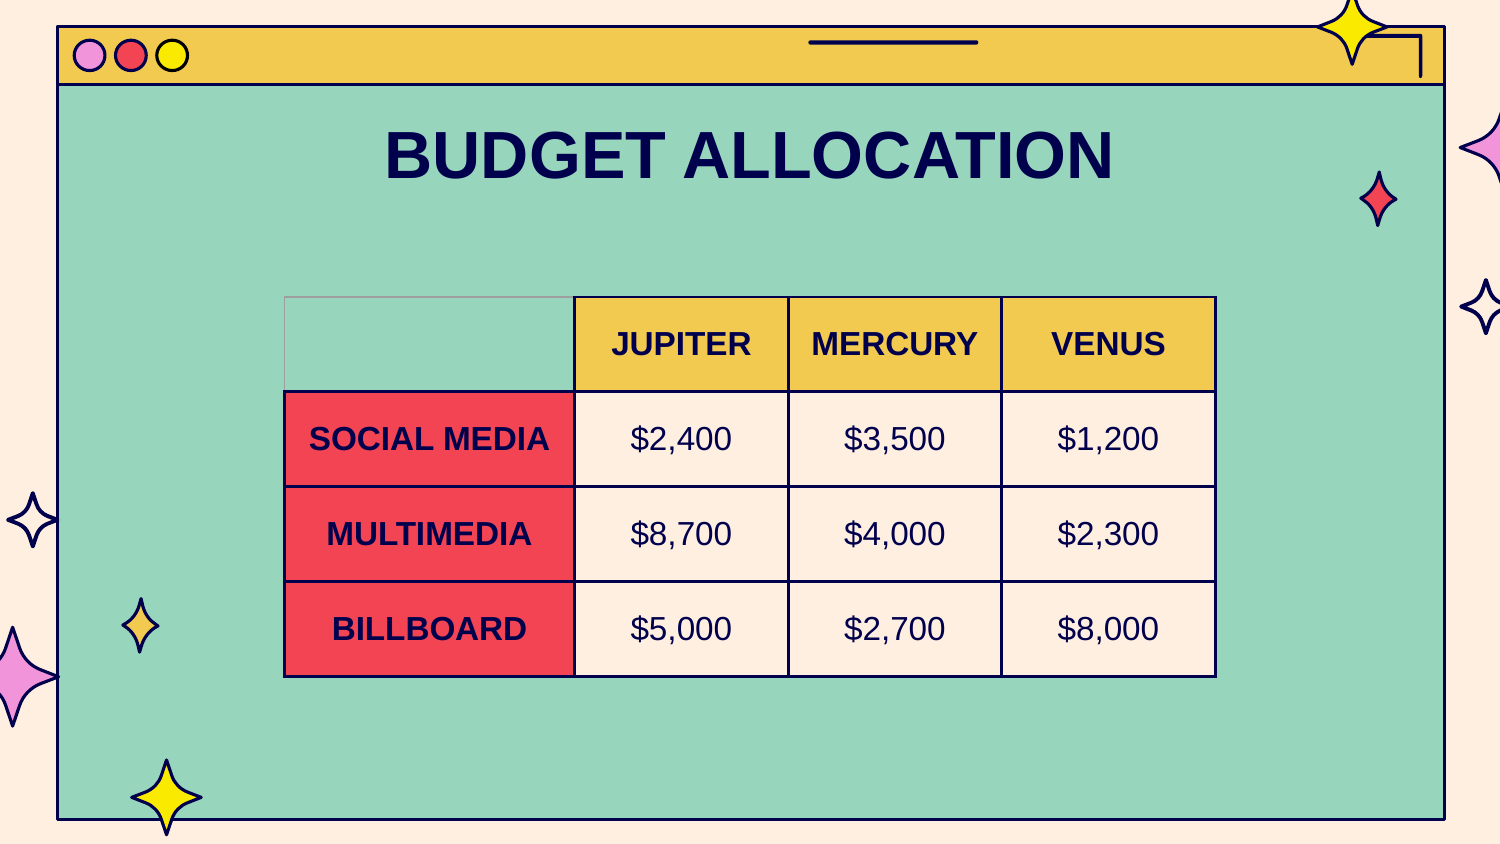

# BUDGET ALLOCATION

|  | JUPITER | MERCURY | VENUS |
| --- | --- | --- | --- |
| SOCIAL MEDIA | $2,400 | $3,500 | $1,200 |
| MULTIMEDIA | $8,700 | $4,000 | $2,300 |
| BILLBOARD | $5,000 | $2,700 | $8,000 |